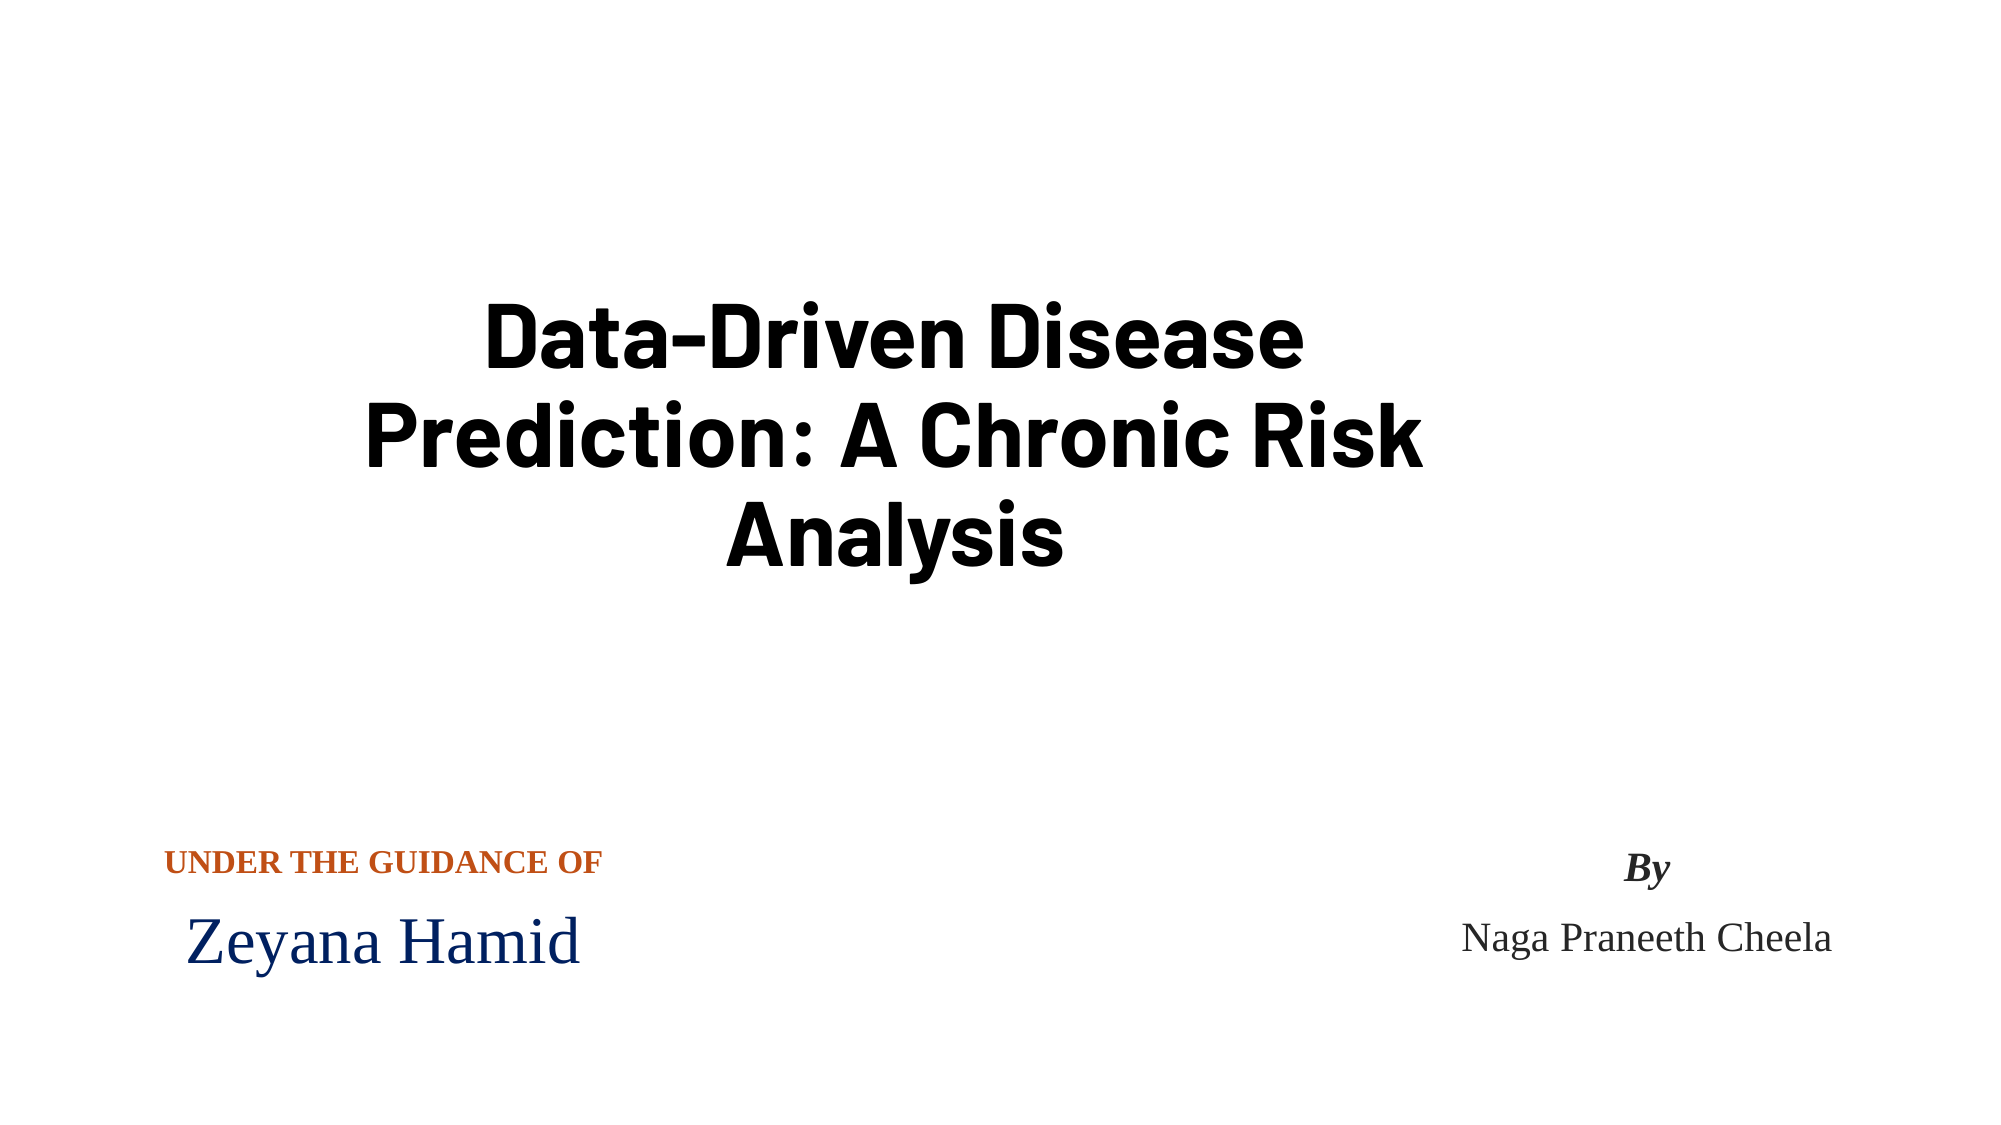

Data-Driven Disease Prediction: A Chronic Risk Analysis
UNDER THE GUIDANCE OF
Zeyana Hamid
By
Naga Praneeth Cheela